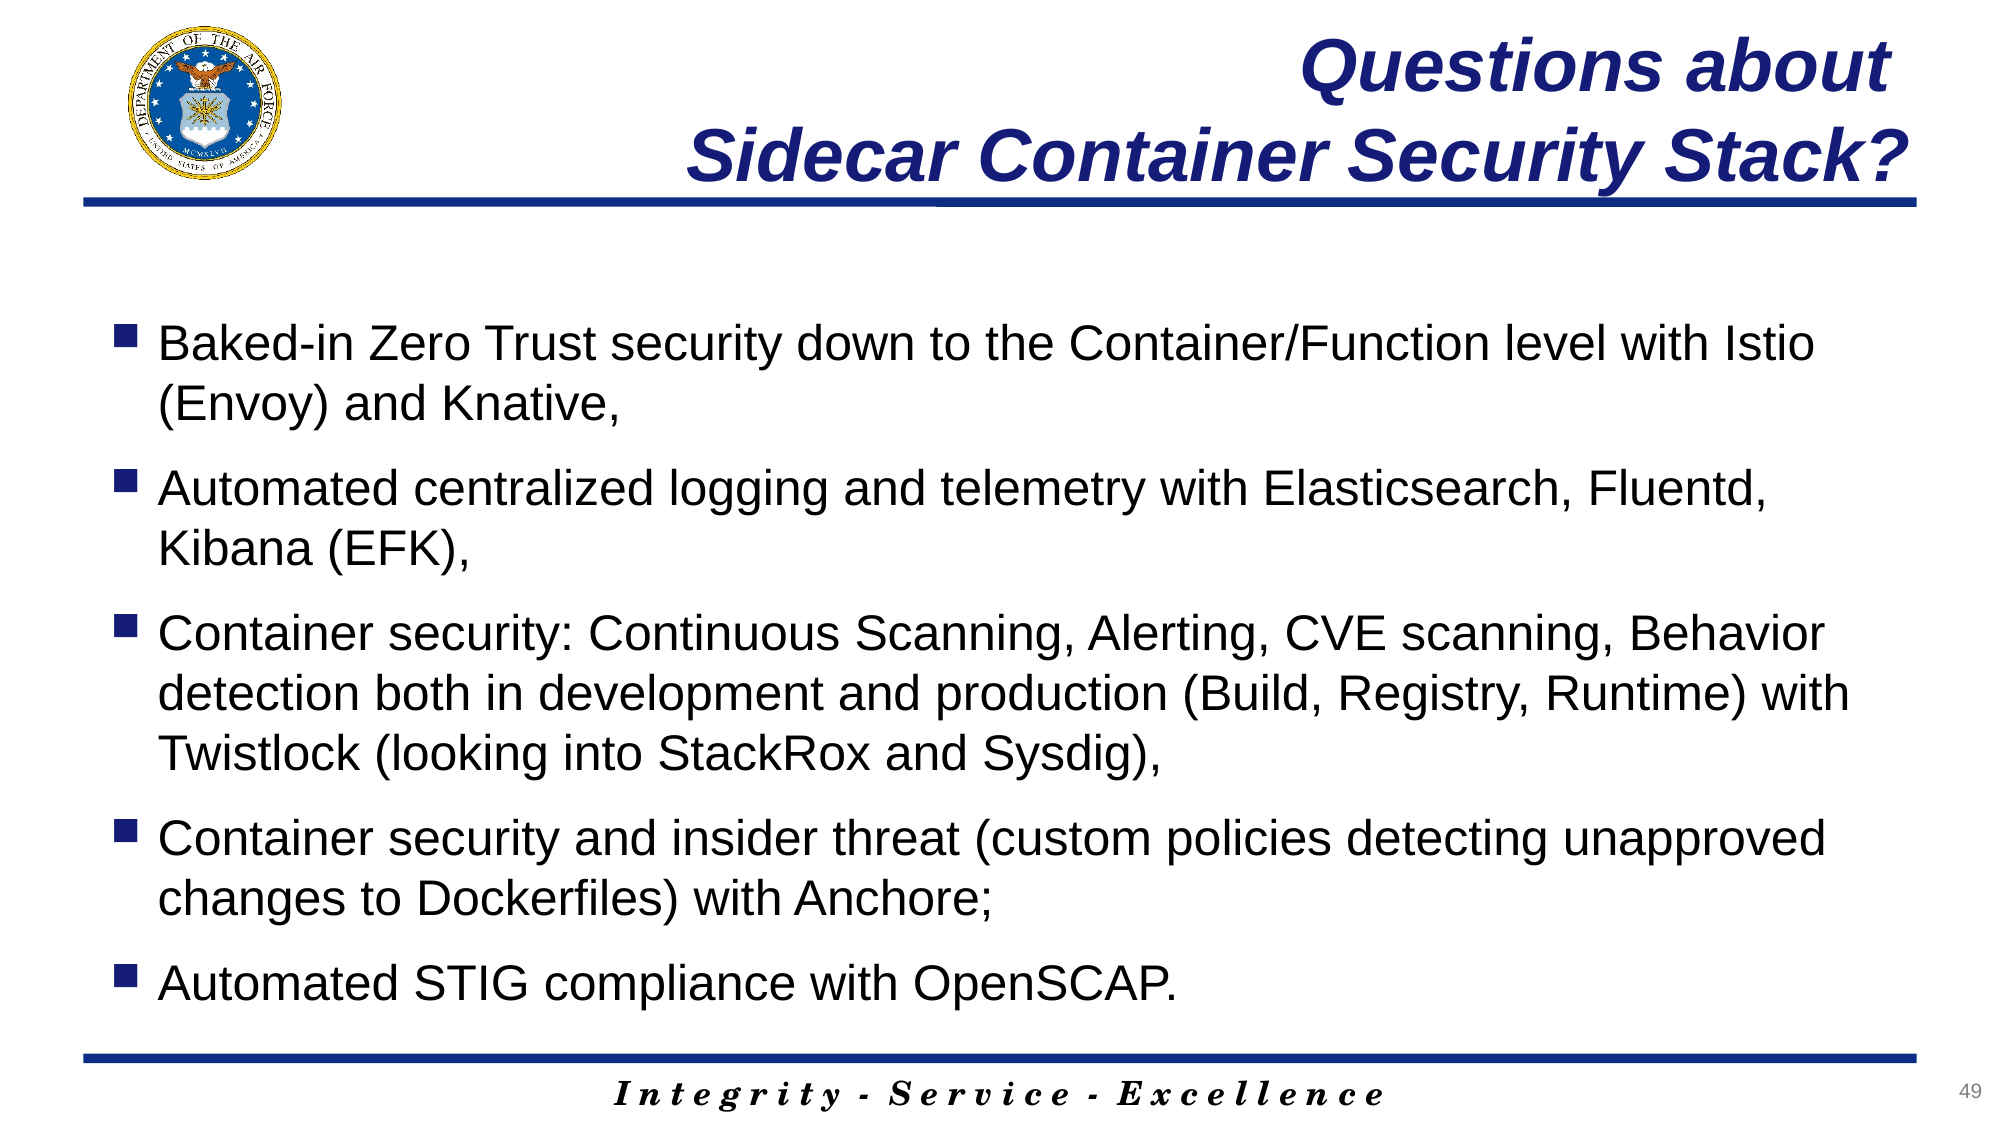

# Questions about Sidecar Container Security Stack?

Baked-in Zero Trust security down to the Container/Function level with Istio (Envoy) and Knative,
Automated centralized logging and telemetry with Elasticsearch, Fluentd, Kibana (EFK),
Container security: Continuous Scanning, Alerting, CVE scanning, Behavior detection both in development and production (Build, Registry, Runtime) with Twistlock (looking into StackRox and Sysdig),
Container security and insider threat (custom policies detecting unapproved changes to Dockerfiles) with Anchore;
Automated STIG compliance with OpenSCAP.
49